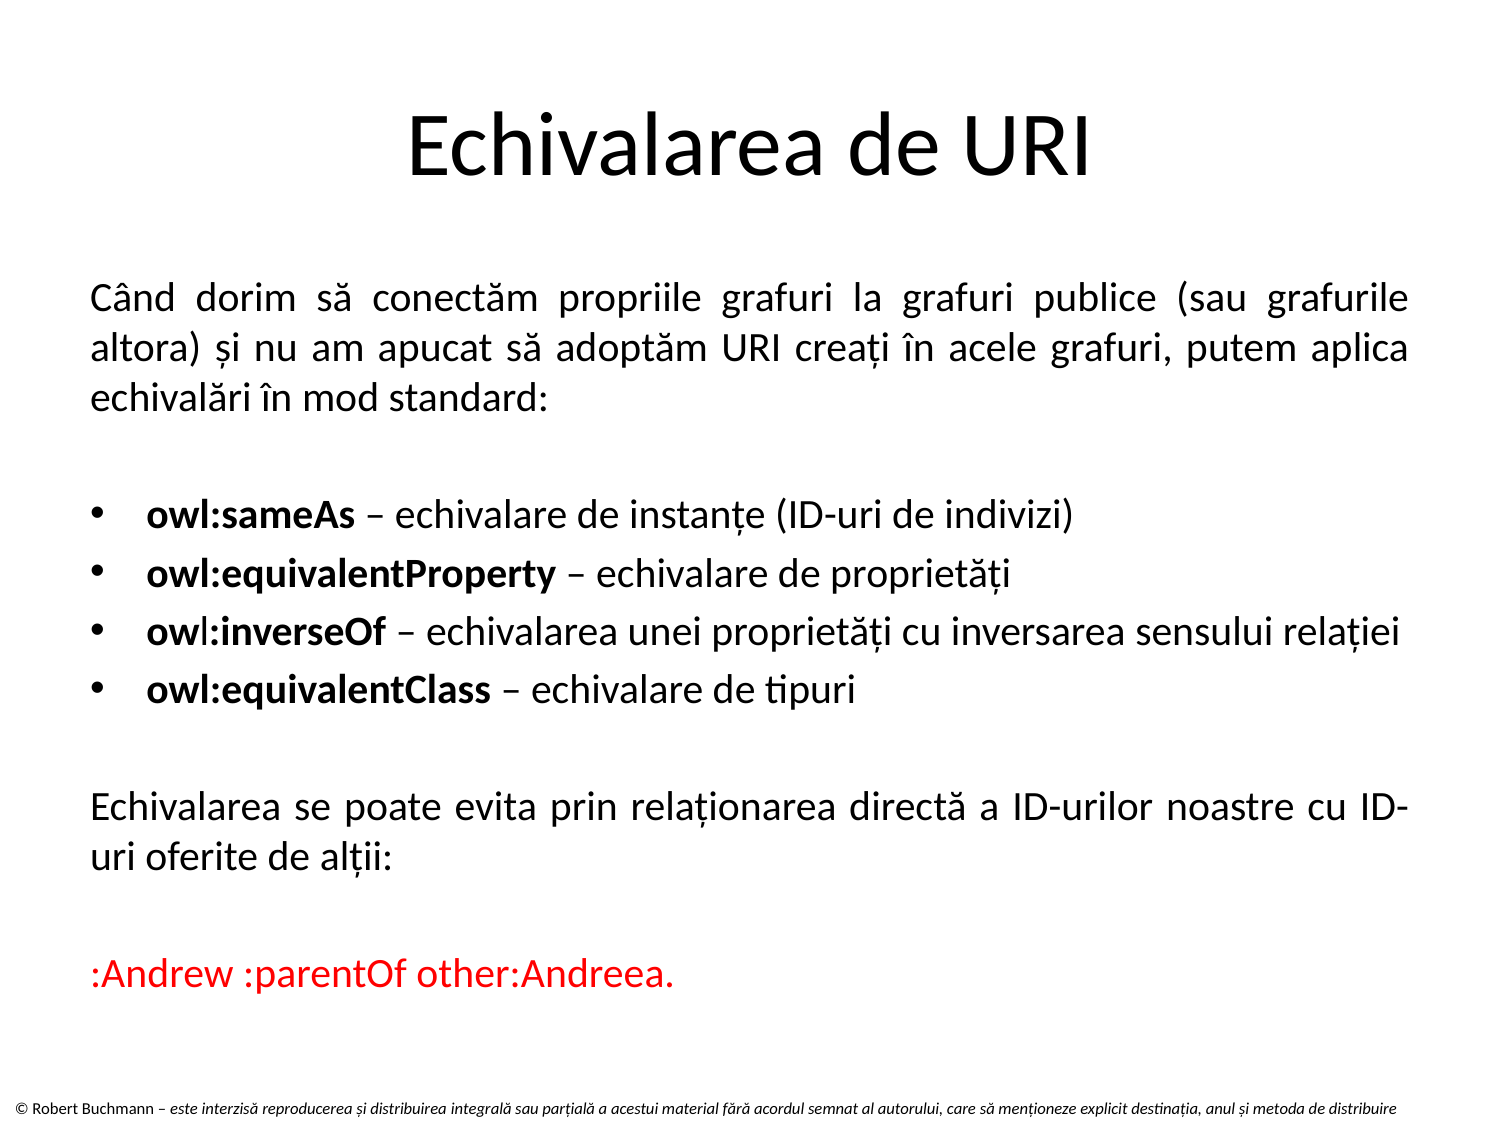

# Echivalarea de URI
Când dorim să conectăm propriile grafuri la grafuri publice (sau grafurile altora) și nu am apucat să adoptăm URI creați în acele grafuri, putem aplica echivalări în mod standard:

owl:sameAs – echivalare de instanțe (ID-uri de indivizi)
owl:equivalentProperty – echivalare de proprietăți
owl:inverseOf – echivalarea unei proprietăți cu inversarea sensului relației
owl:equivalentClass – echivalare de tipuri

Echivalarea se poate evita prin relaționarea directă a ID-urilor noastre cu ID-uri oferite de alții:

:Andrew :parentOf other:Andreea.